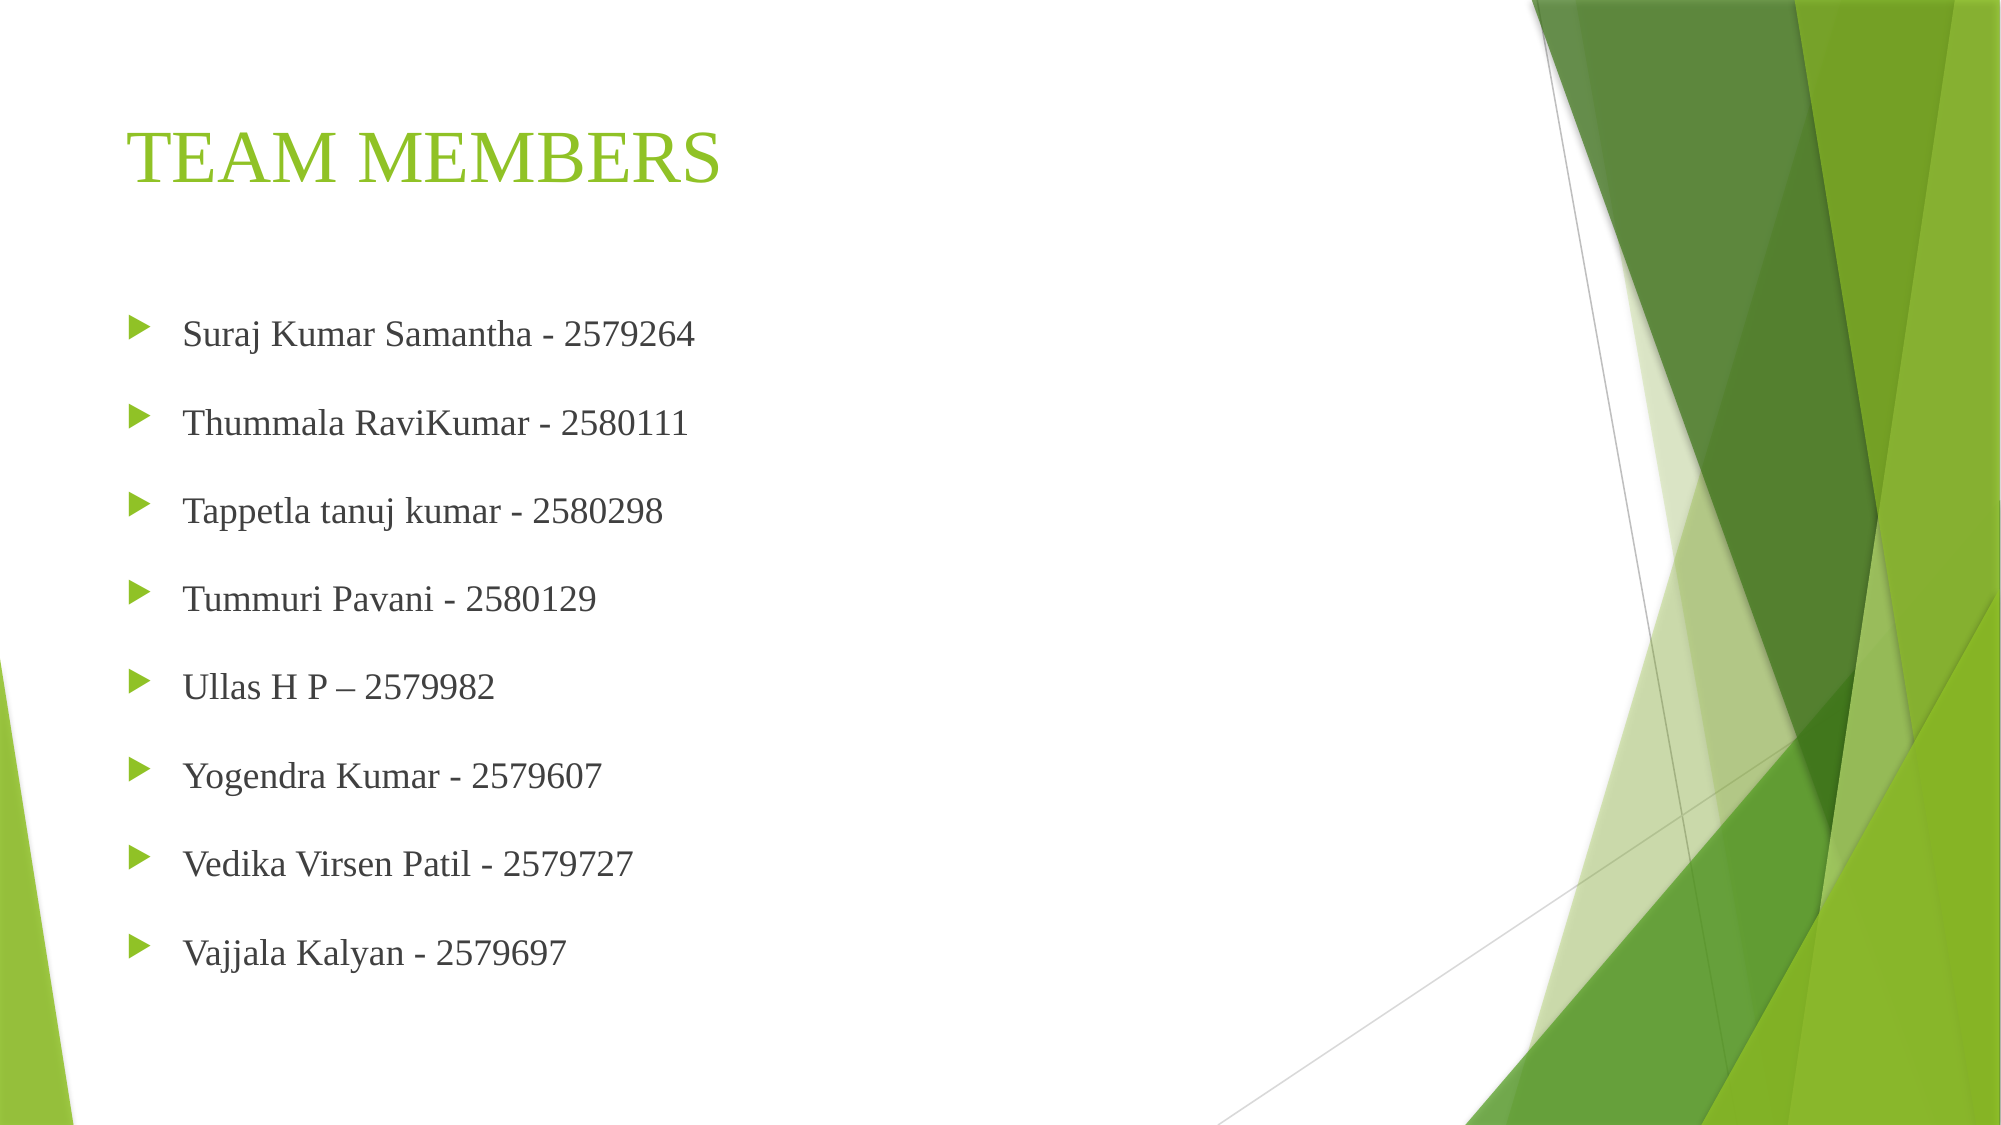

# TEAM MEMBERS
Suraj Kumar Samantha - 2579264
Thummala RaviKumar - 2580111
Tappetla tanuj kumar - 2580298
Tummuri Pavani - 2580129
Ullas H P – 2579982
Yogendra Kumar - 2579607
Vedika Virsen Patil - 2579727
Vajjala Kalyan - 2579697